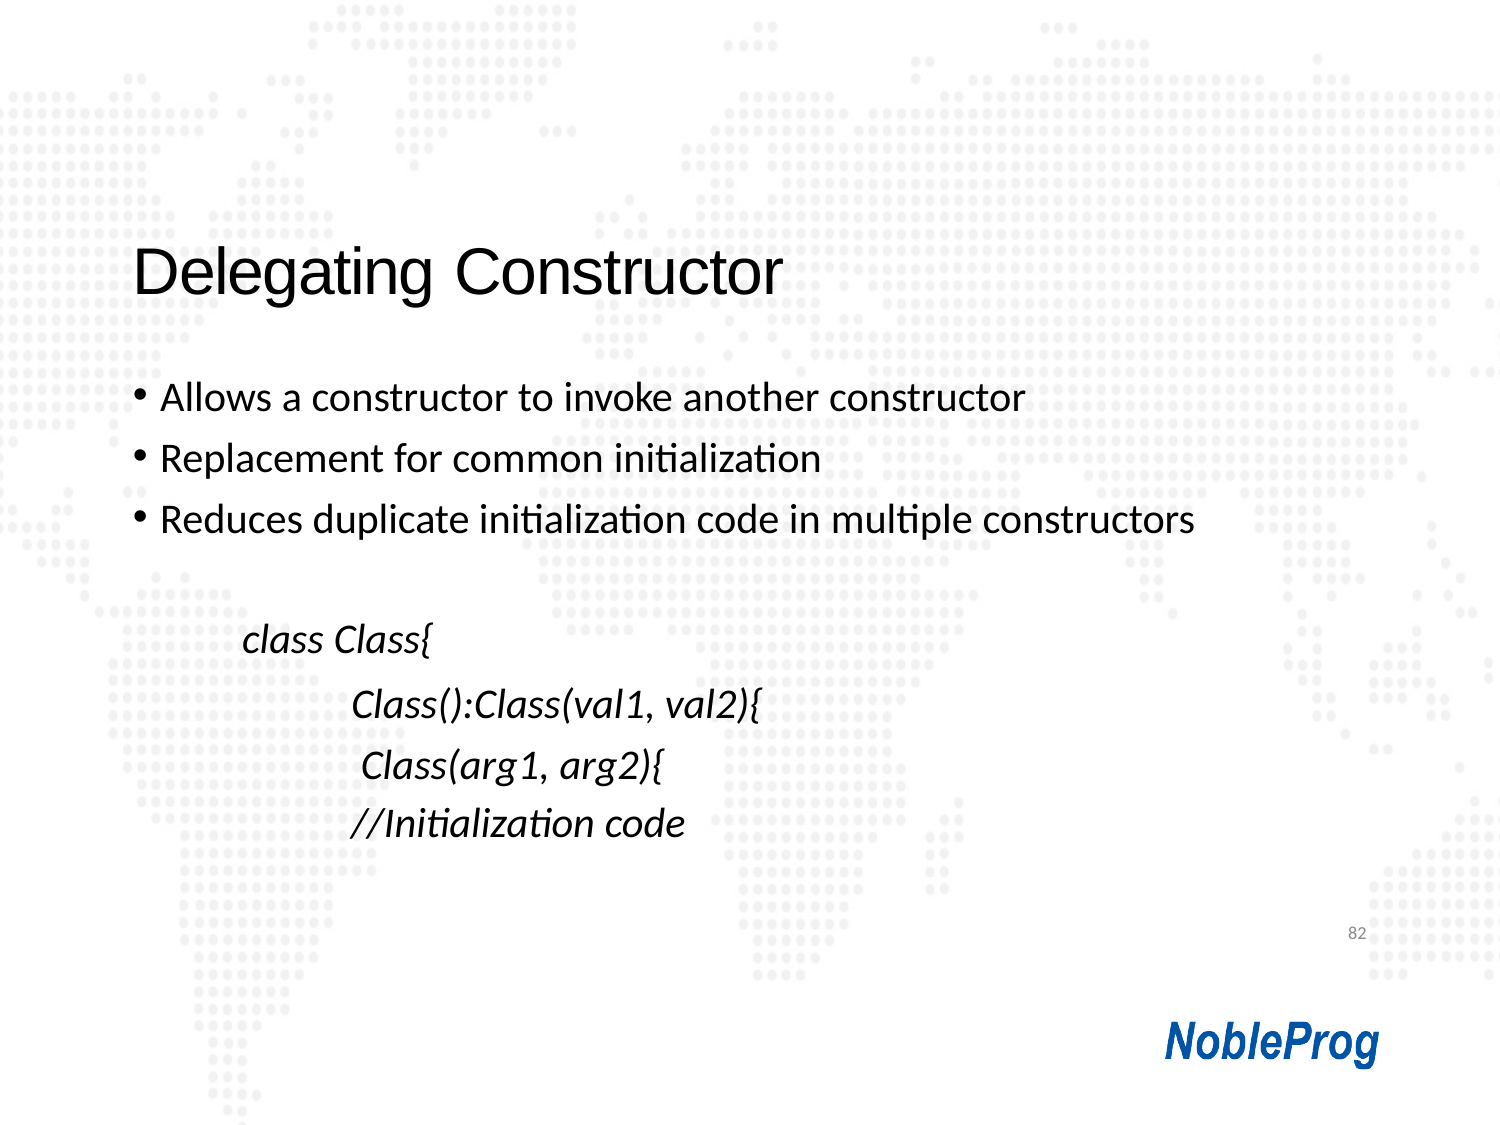

# Delegating Constructor
Allows a constructor to invoke another constructor
Replacement for common initialization
Reduces duplicate initialization code in multiple constructors

class Class{
Class():Class(val1, val2){  Class(arg1, arg2){
//Initialization code
82